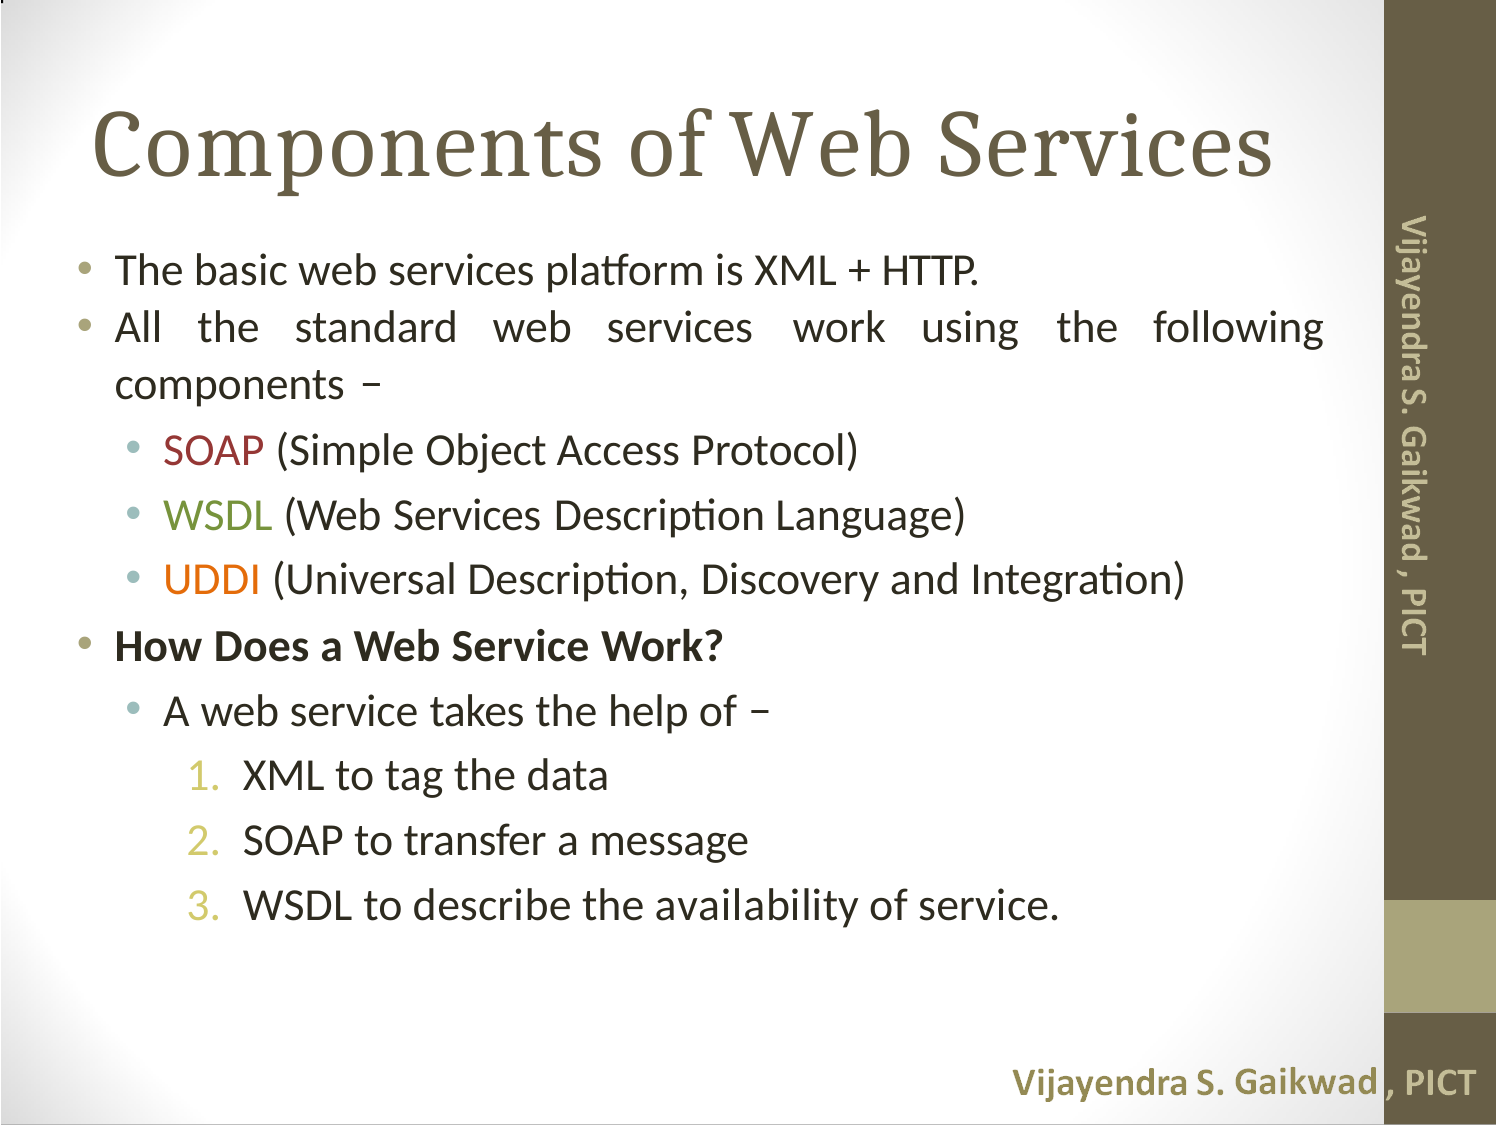

# Components of Web Services
The basic web services platform is XML + HTTP.
All the standard web services work using the following components −
SOAP (Simple Object Access Protocol)
WSDL (Web Services Description Language)
UDDI (Universal Description, Discovery and Integration)
How Does a Web Service Work?
A web service takes the help of −
XML to tag the data
SOAP to transfer a message
WSDL to describe the availability of service.